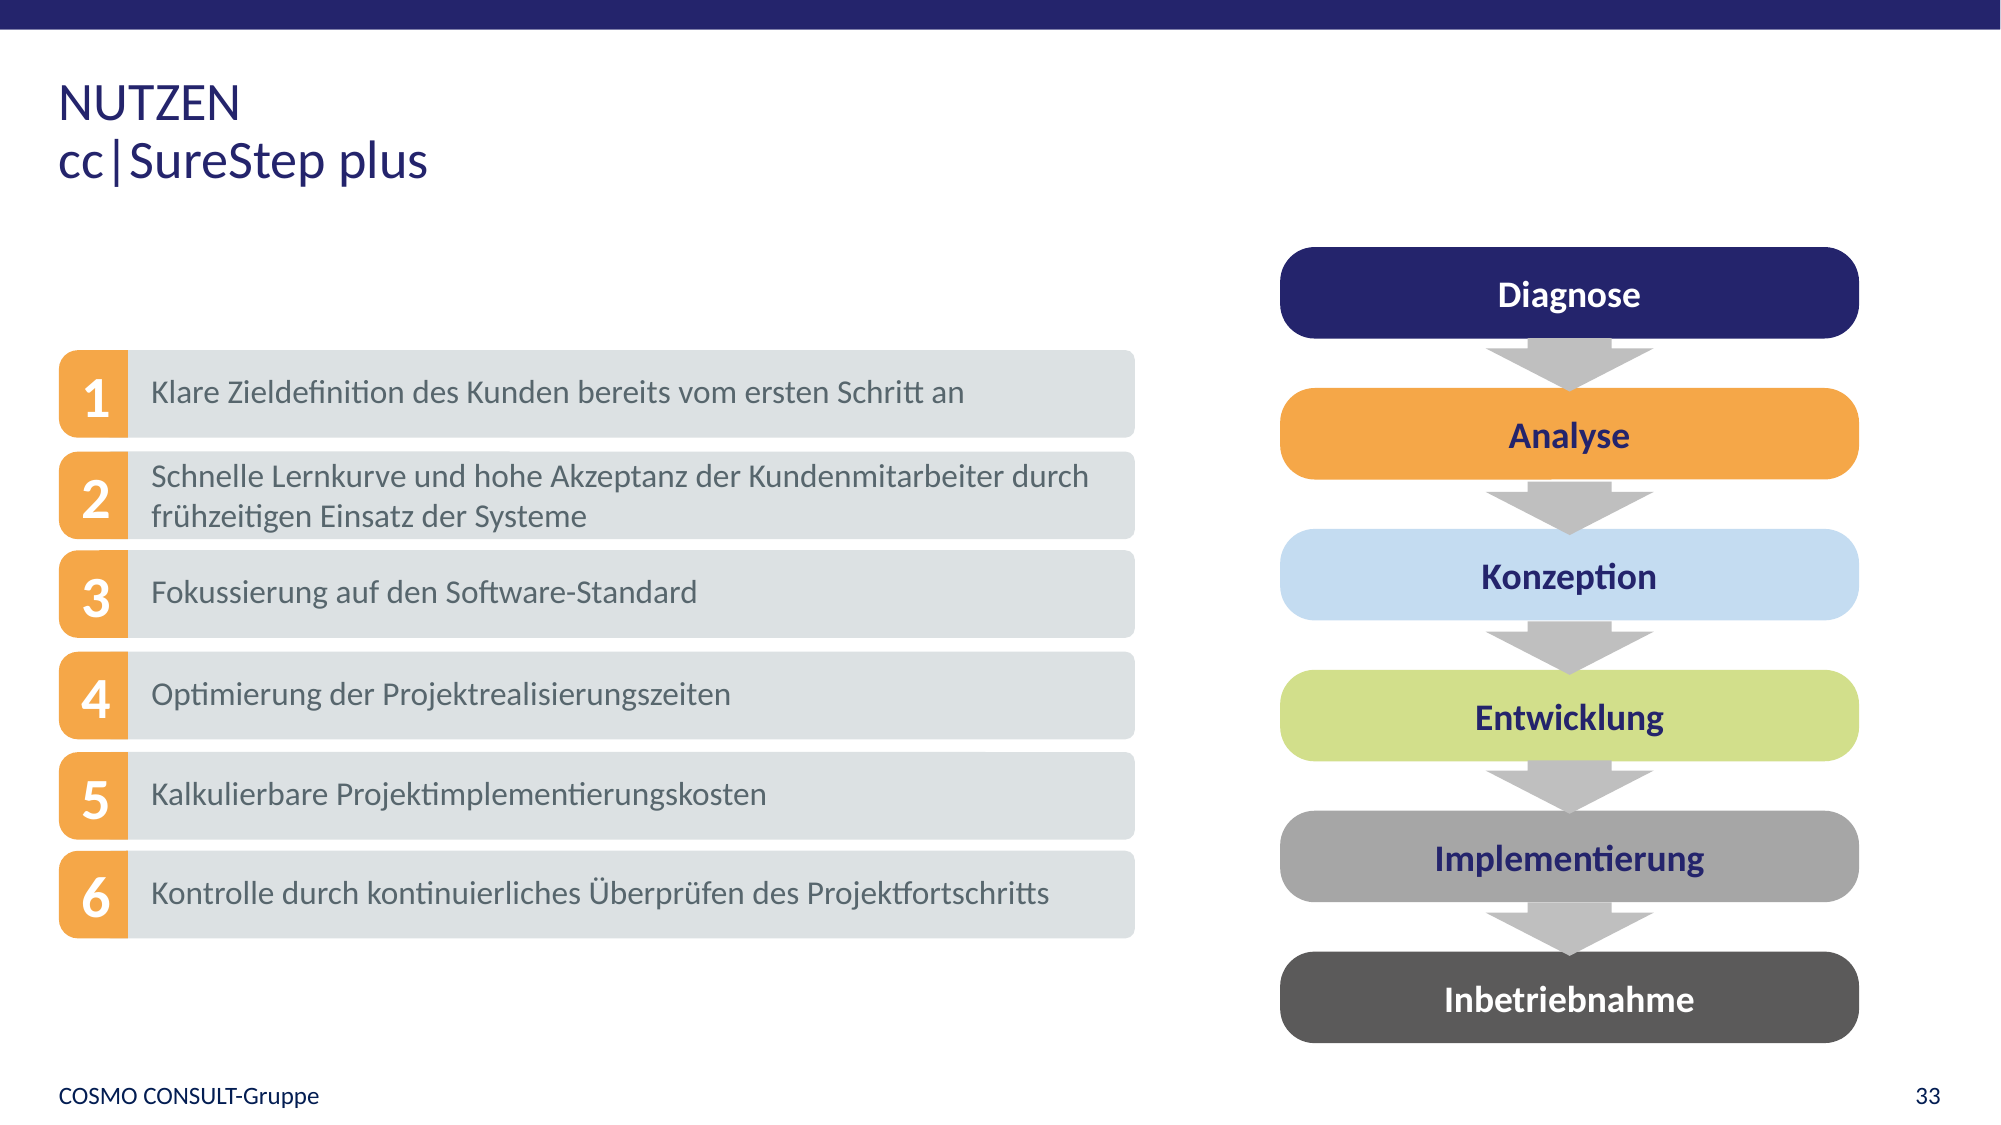

# NUTZEN cc|SureStep plus
Diagnose

Analyse

Konzeption

Entwicklung

Implementierung

Inbetriebnahme
Klare Zieldefinition des Kunden bereits vom ersten Schritt an
1
Schnelle Lernkurve und hohe Akzeptanz der Kundenmitarbeiter durch frühzeitigen Einsatz der Systeme
2
Fokussierung auf den Software-Standard
3
Optimierung der Projektrealisierungszeiten
4
Kalkulierbare Projektimplementierungskosten
5
Kontrolle durch kontinuierliches Überprüfen des Projektfortschritts
6